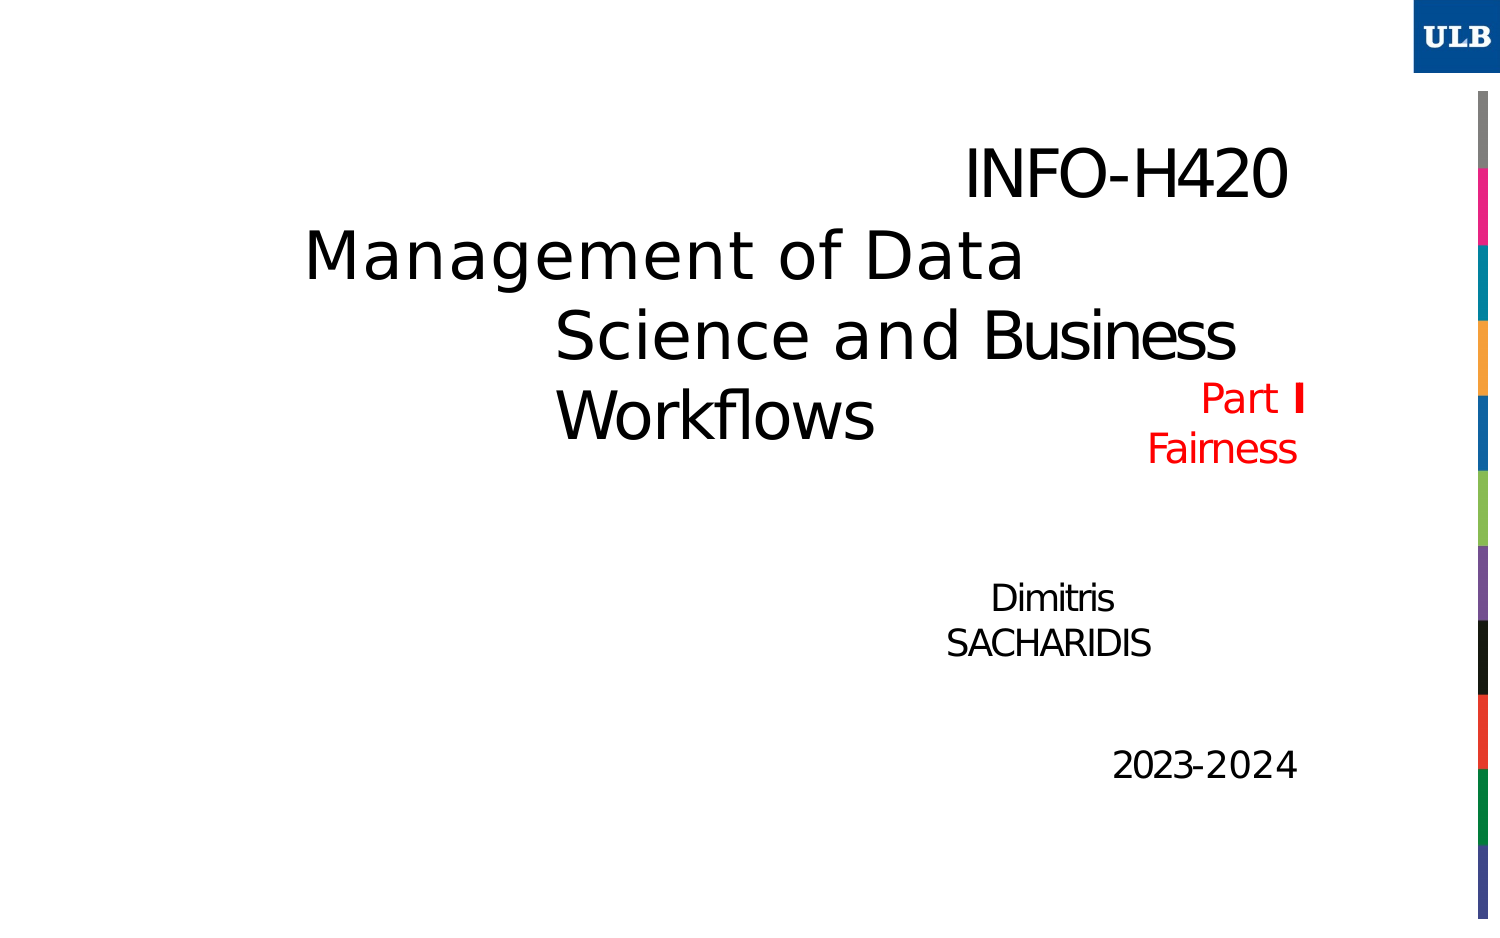

# INFO-H420
Management of Data Science and Business Workflows
Part II Fairness

Dimitris SACHARIDIS

2023-2024